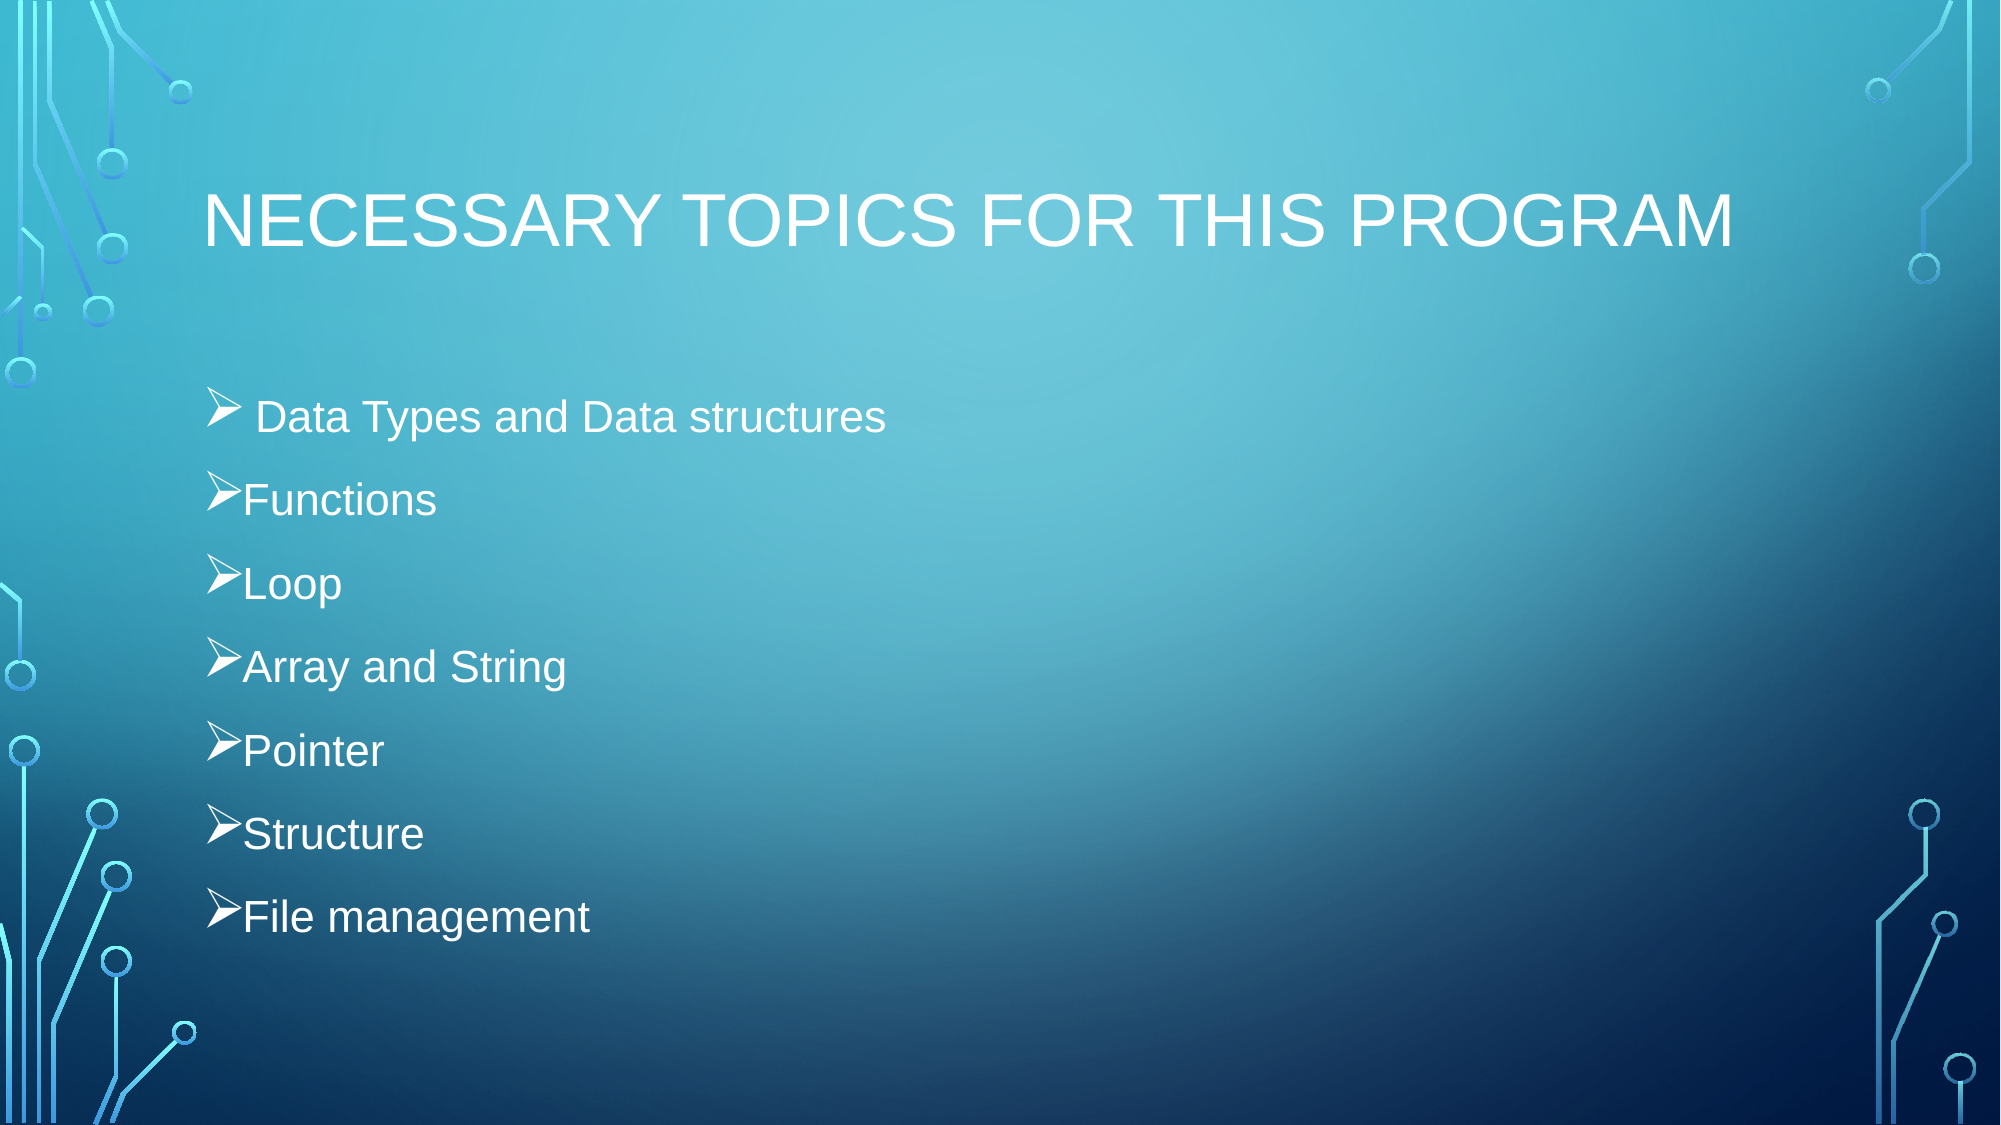

# Necessary Topics for this program
 Data Types and Data structures
Functions
Loop
Array and String
Pointer
Structure
File management